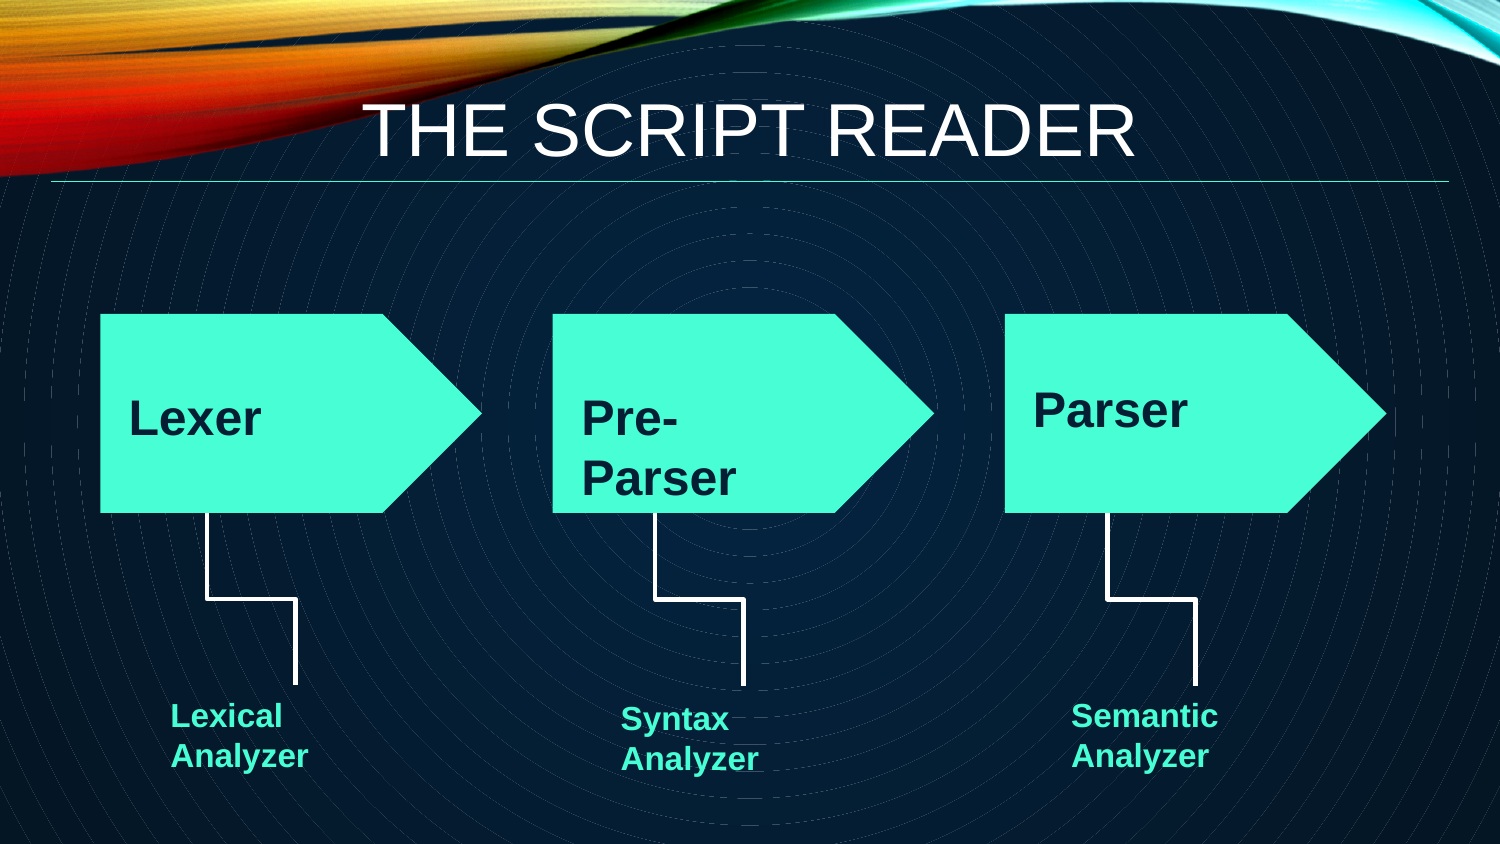

# The Script Reader

Parser
Lexer
Pre-Parser
Lexical Analyzer
Semantic Analyzer
Syntax Analyzer